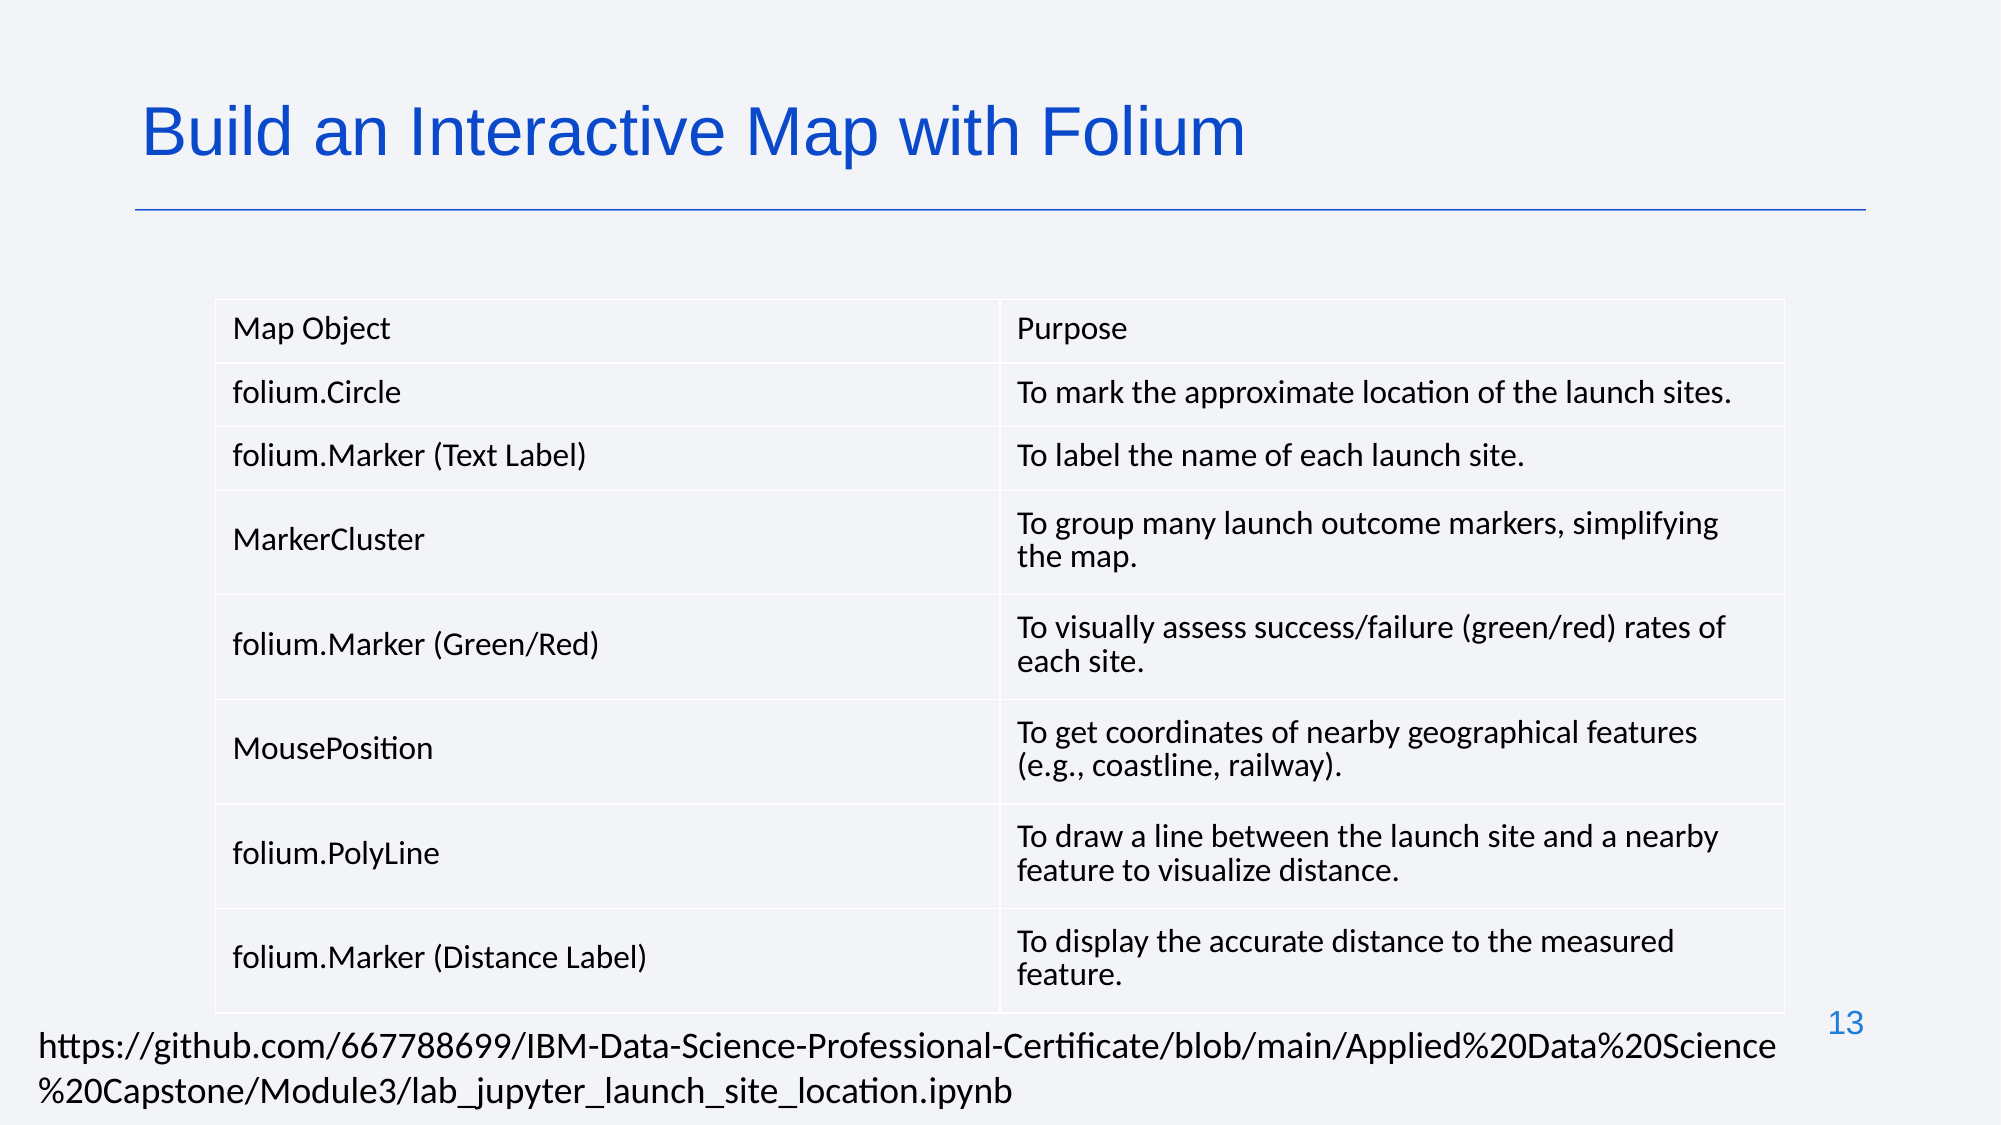

Build an Interactive Map with Folium
| Map Object | Purpose |
| --- | --- |
| folium.Circle | To mark the approximate location of the launch sites. |
| folium.Marker (Text Label) | To label the name of each launch site. |
| MarkerCluster | To group many launch outcome markers, simplifying the map. |
| folium.Marker (Green/Red) | To visually assess success/failure (green/red) rates of each site. |
| MousePosition | To get coordinates of nearby geographical features (e.g., coastline, railway). |
| folium.PolyLine | To draw a line between the launch site and a nearby feature to visualize distance. |
| folium.Marker (Distance Label) | To display the accurate distance to the measured feature. |
13
https://github.com/667788699/IBM-Data-Science-Professional-Certificate/blob/main/Applied%20Data%20Science%20Capstone/Module3/lab_jupyter_launch_site_location.ipynb